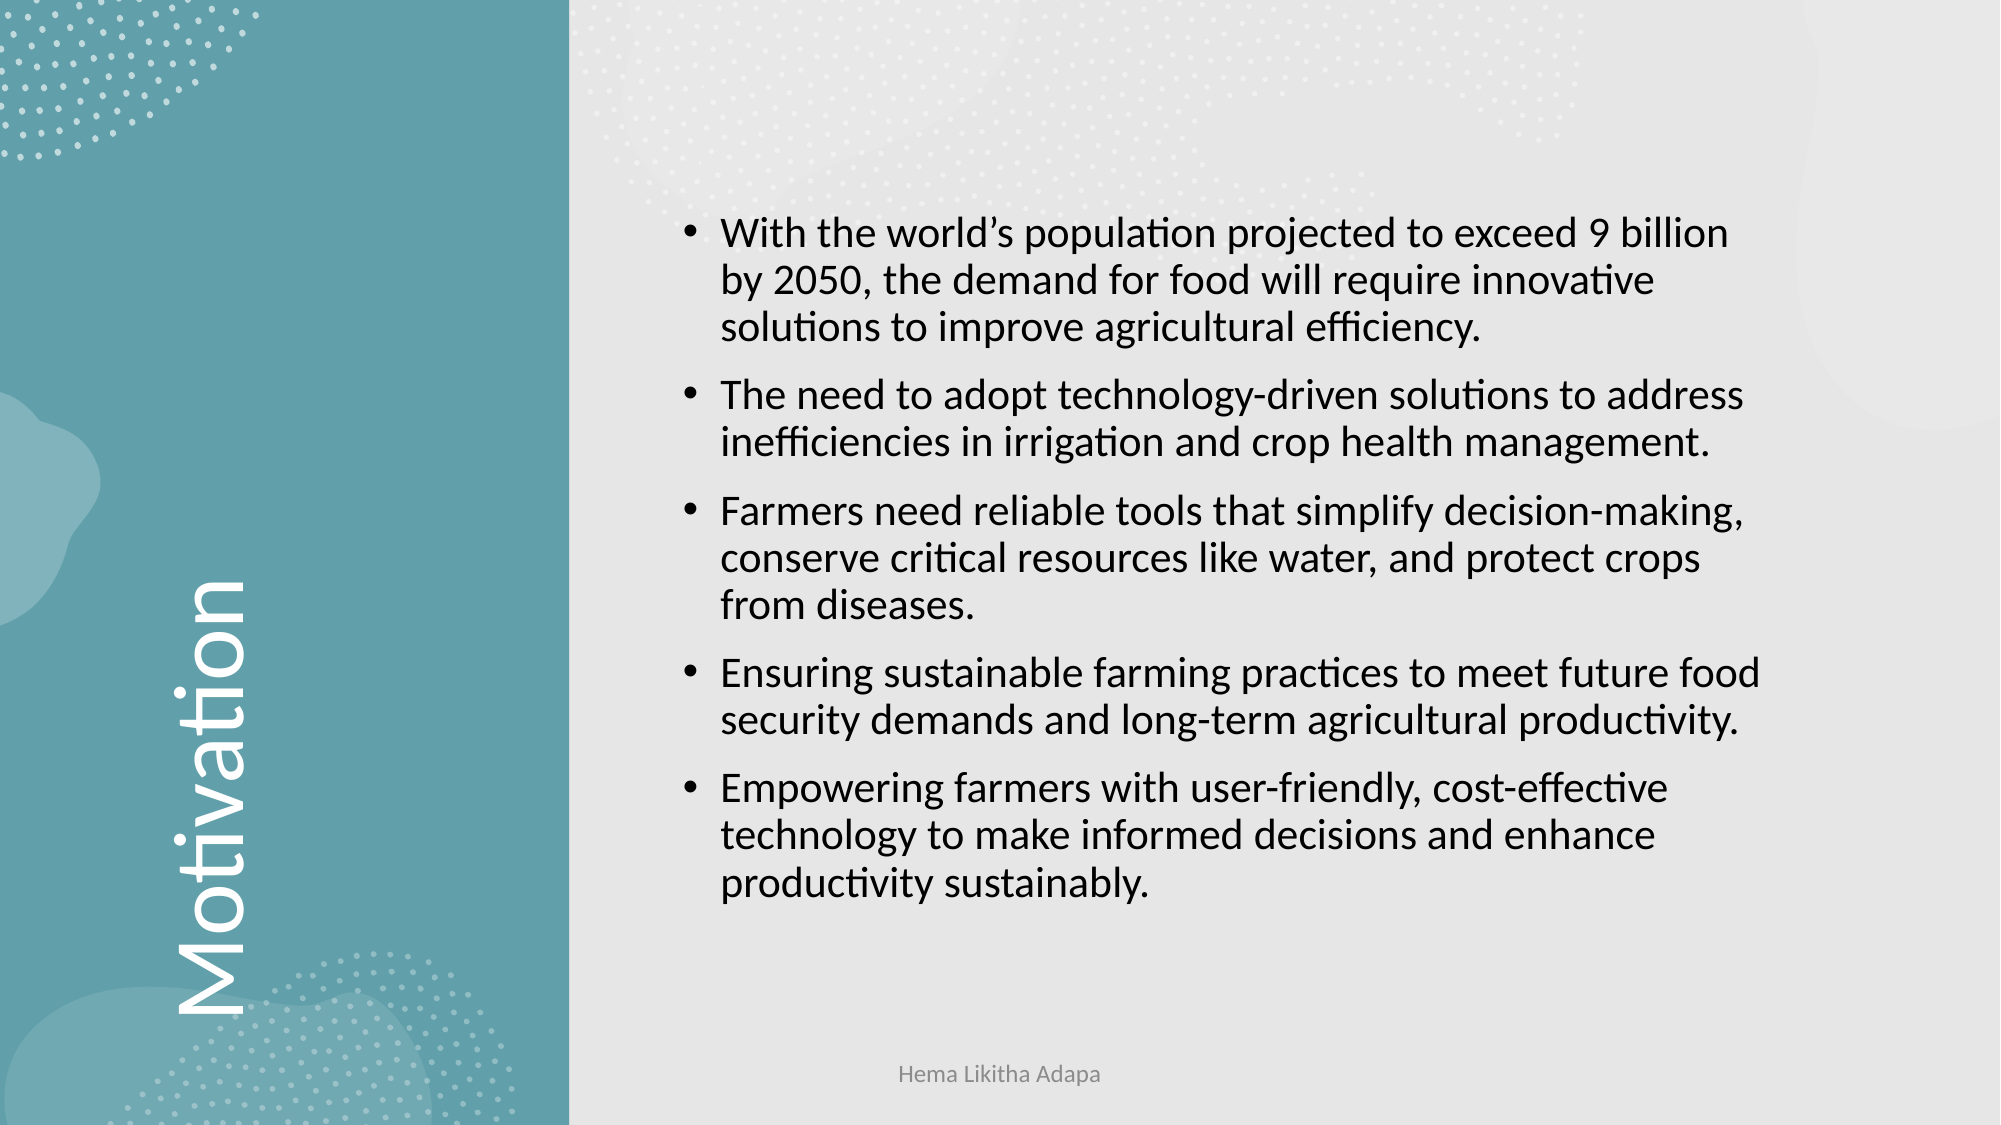

With the world’s population projected to exceed 9 billion by 2050, the demand for food will require innovative solutions to improve agricultural efficiency.
The need to adopt technology-driven solutions to address inefficiencies in irrigation and crop health management.
Farmers need reliable tools that simplify decision-making, conserve critical resources like water, and protect crops from diseases.
Ensuring sustainable farming practices to meet future food security demands and long-term agricultural productivity.
Empowering farmers with user-friendly, cost-effective technology to make informed decisions and enhance productivity sustainably.
# Motivation
Hema Likitha Adapa
3